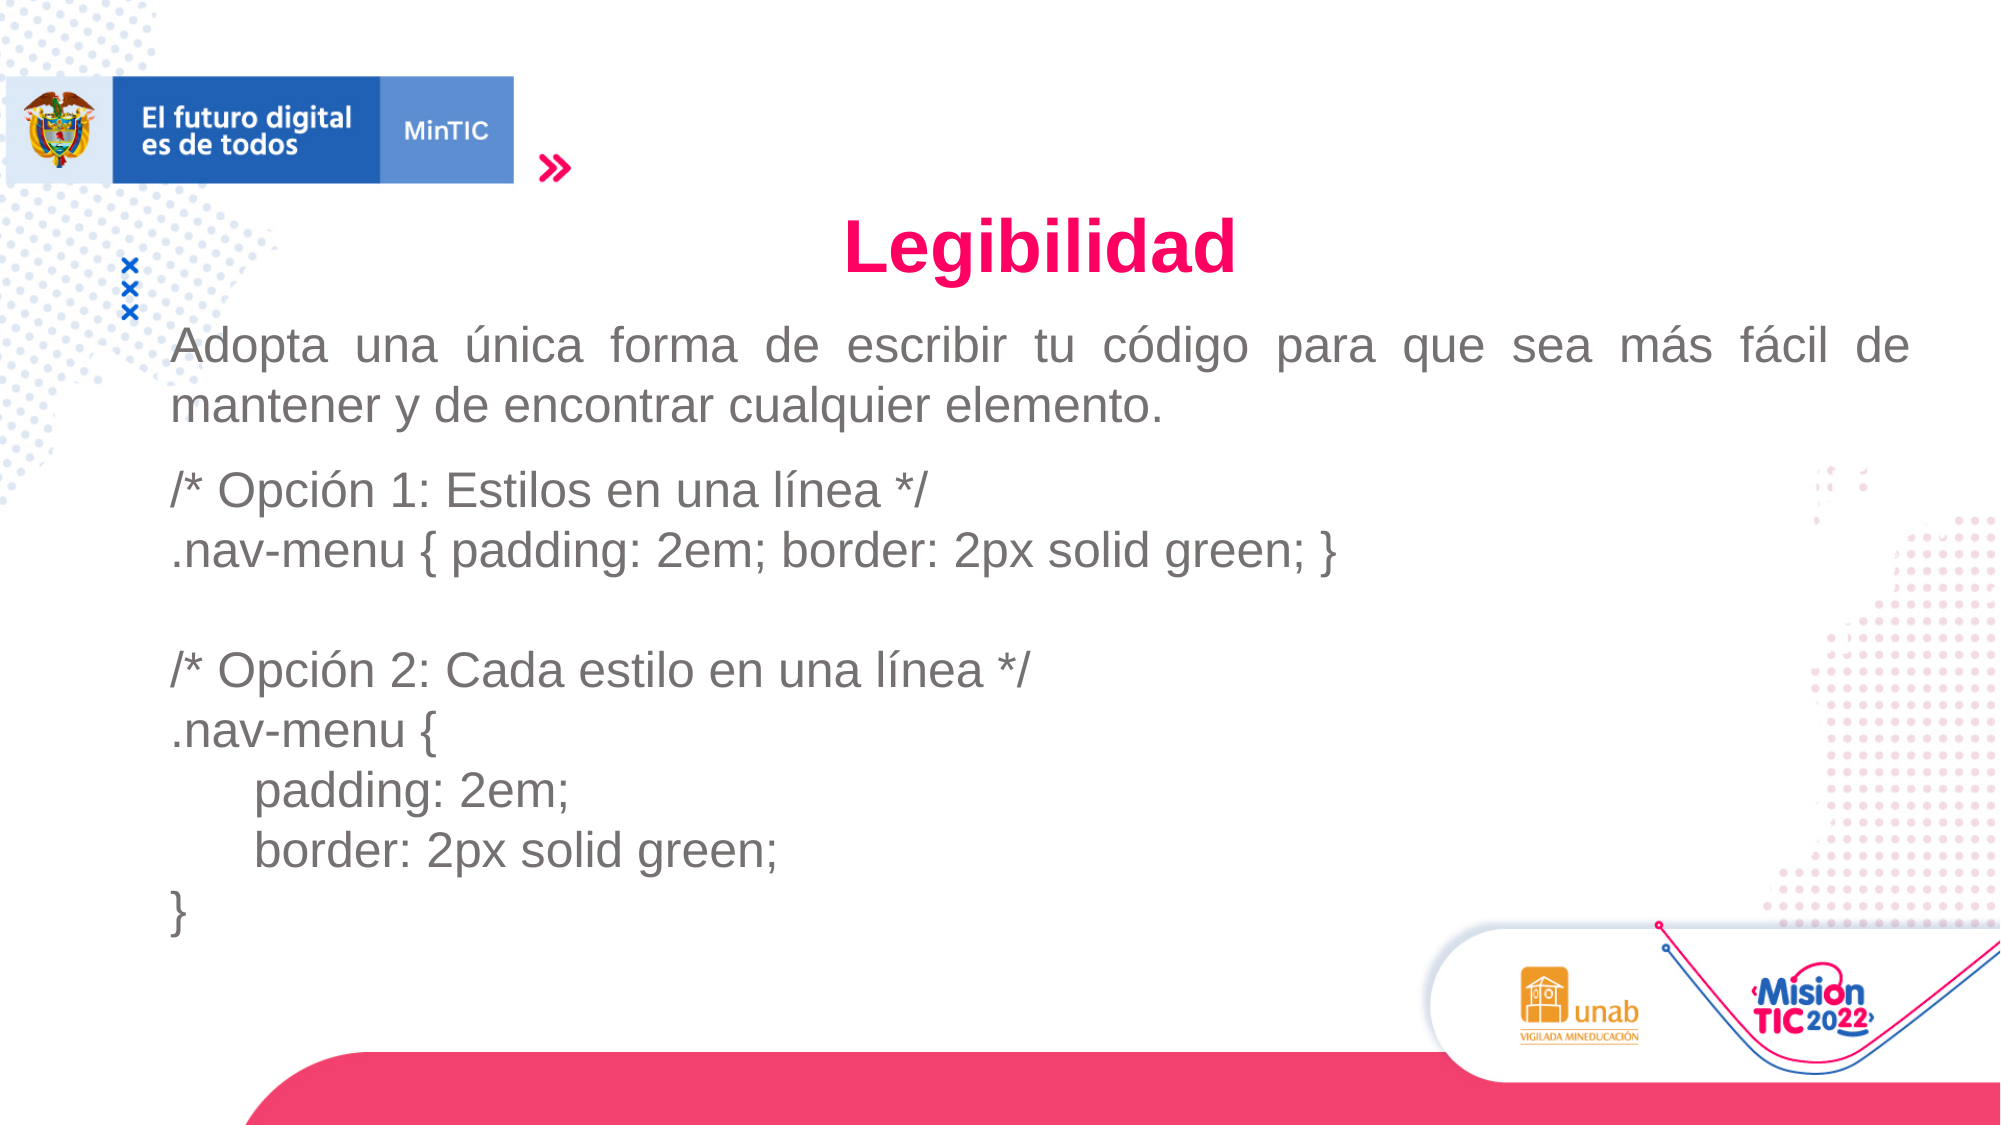

Legibilidad
Adopta una única forma de escribir tu código para que sea más fácil de mantener y de encontrar cualquier elemento.
/* Opción 1: Estilos en una línea */
.nav-menu { padding: 2em; border: 2px solid green; }

/* Opción 2: Cada estilo en una línea */
.nav-menu {
      padding: 2em;
      border: 2px solid green;
}